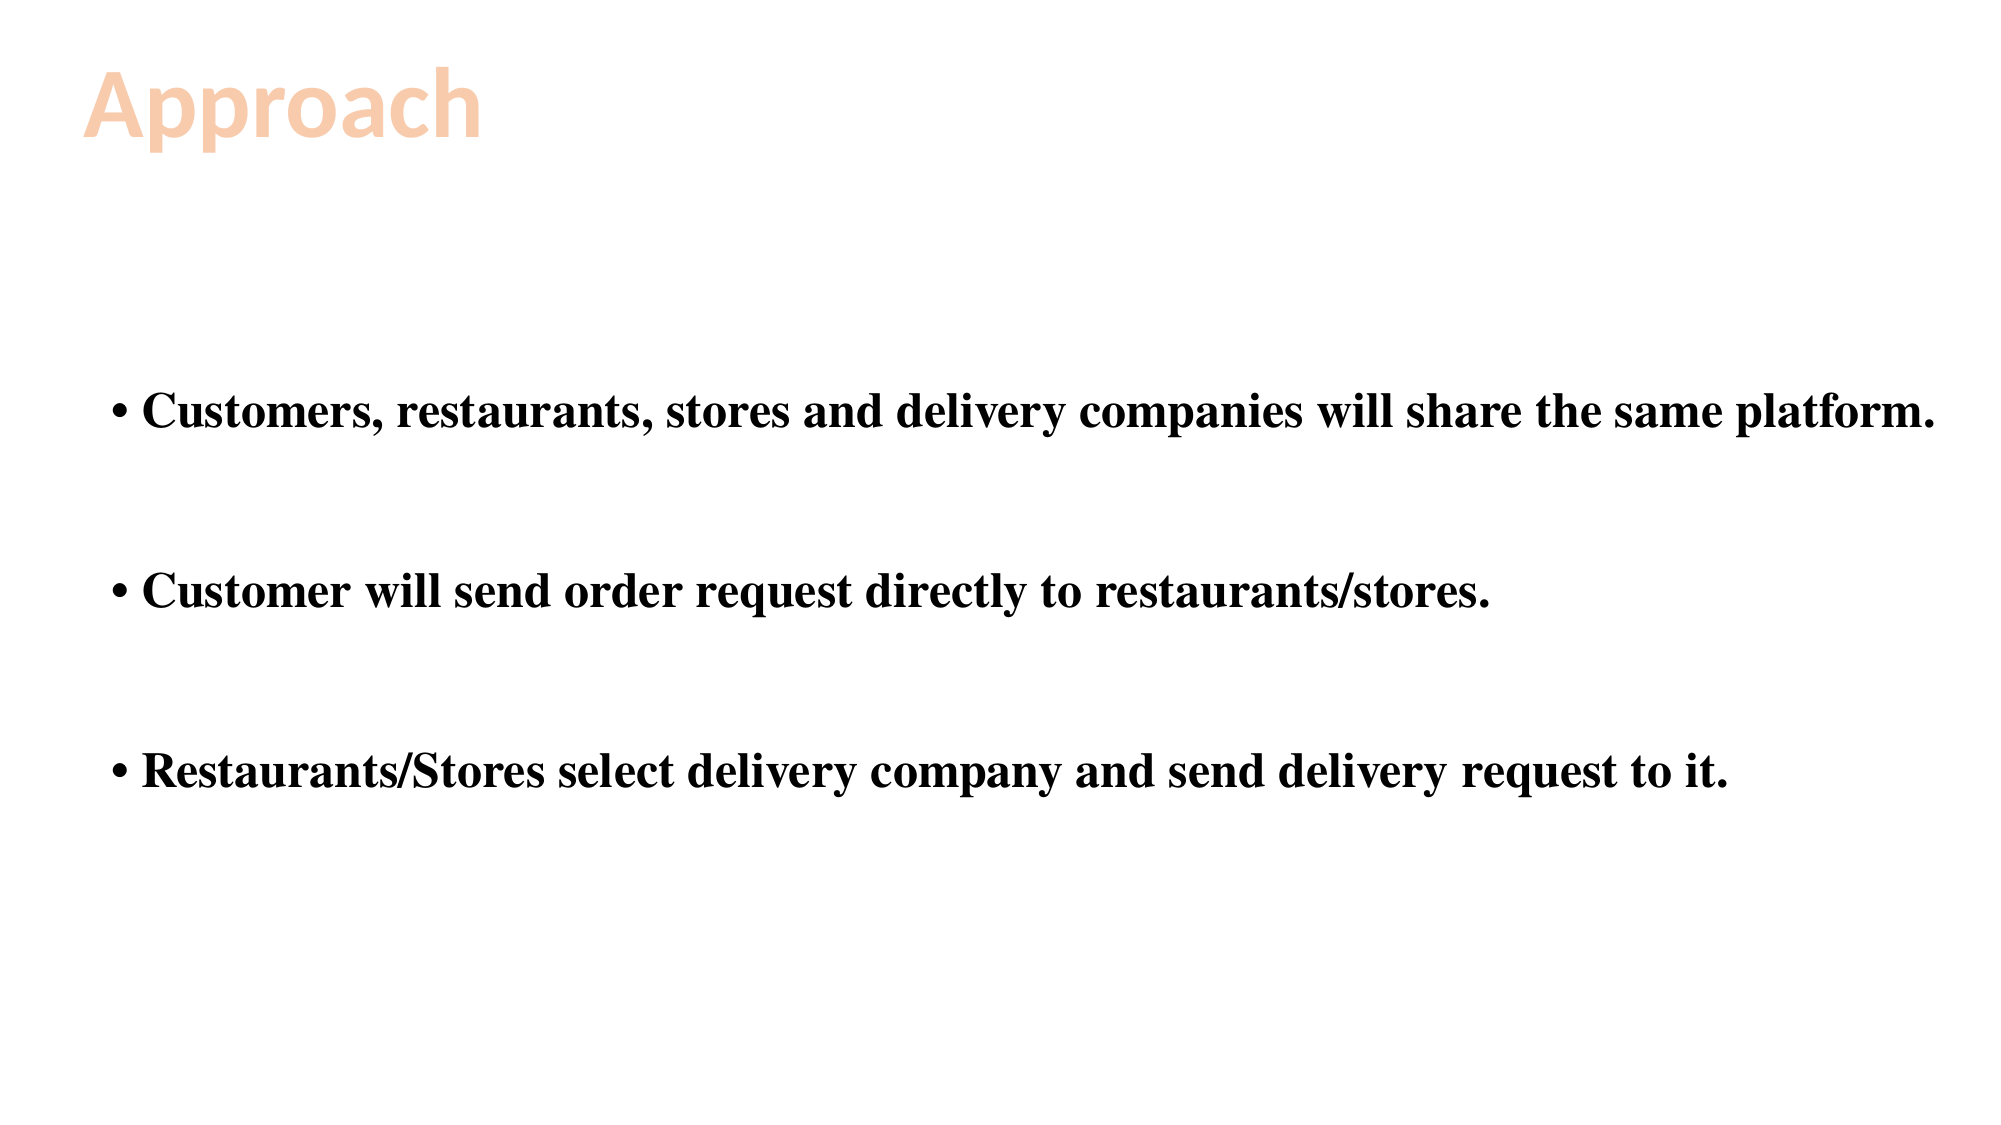

Approach
• Customers, restaurants, stores and delivery companies will share the same platform.

• Customer will send order request directly to restaurants/stores.

• Restaurants/Stores select delivery company and send delivery request to it.